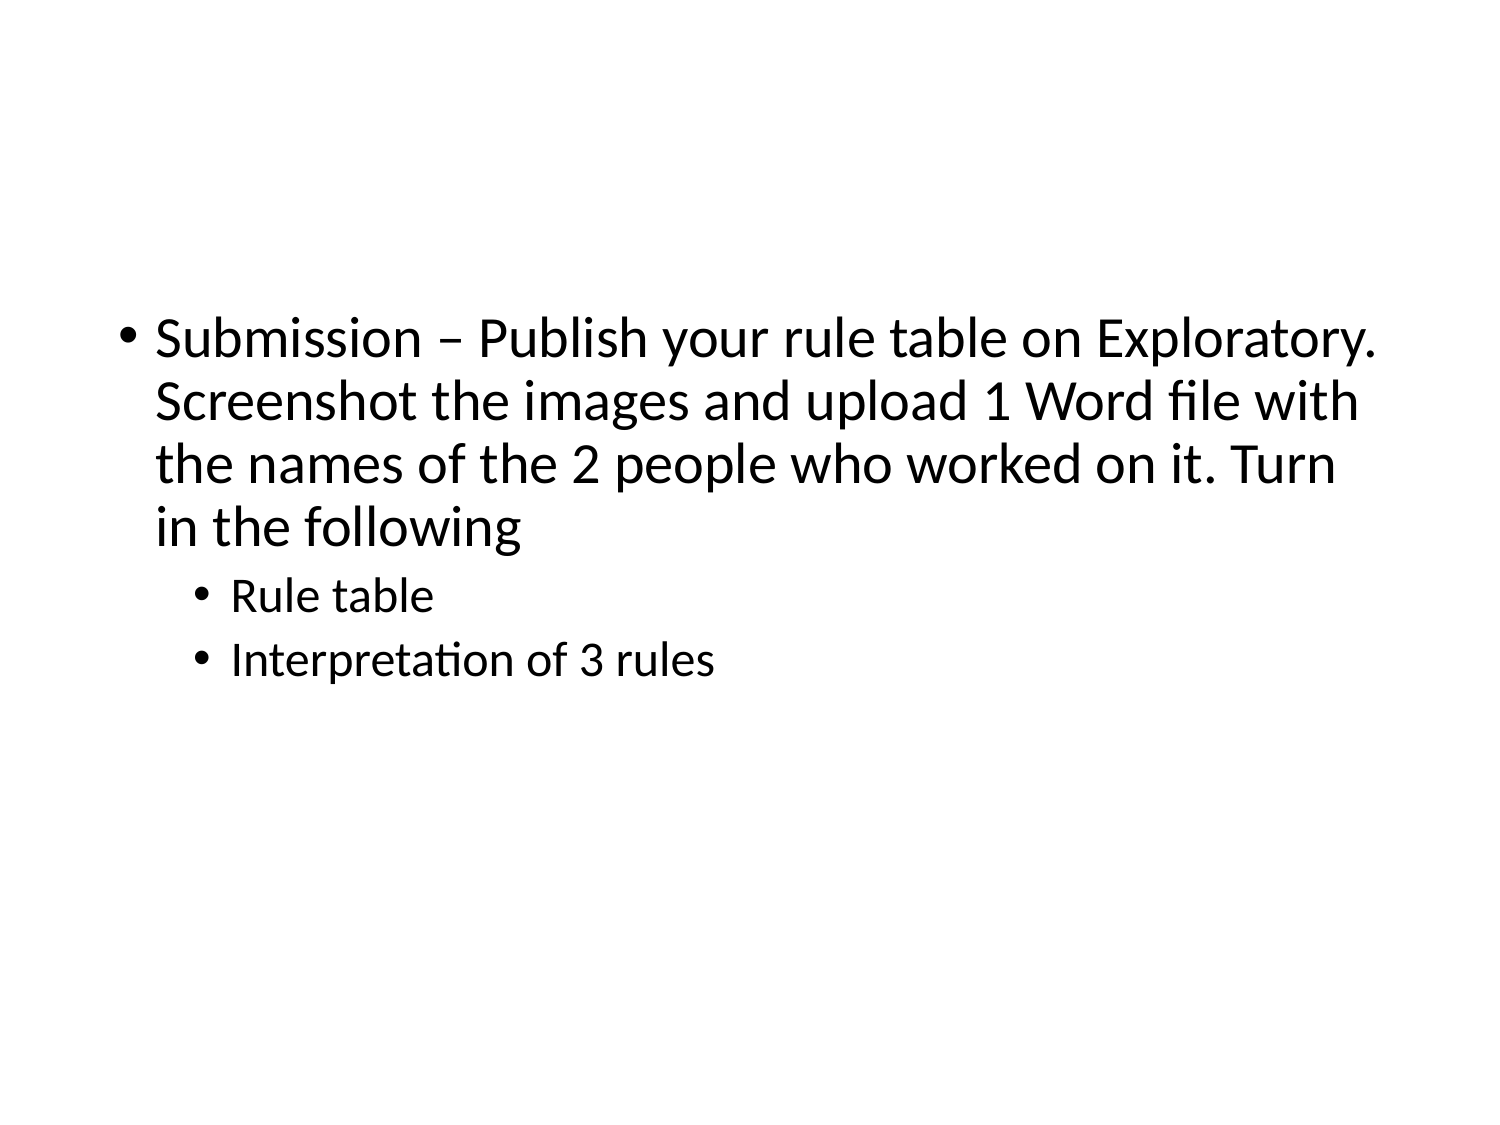

#
Submission – Publish your rule table on Exploratory. Screenshot the images and upload 1 Word file with the names of the 2 people who worked on it. Turn in the following
Rule table
Interpretation of 3 rules